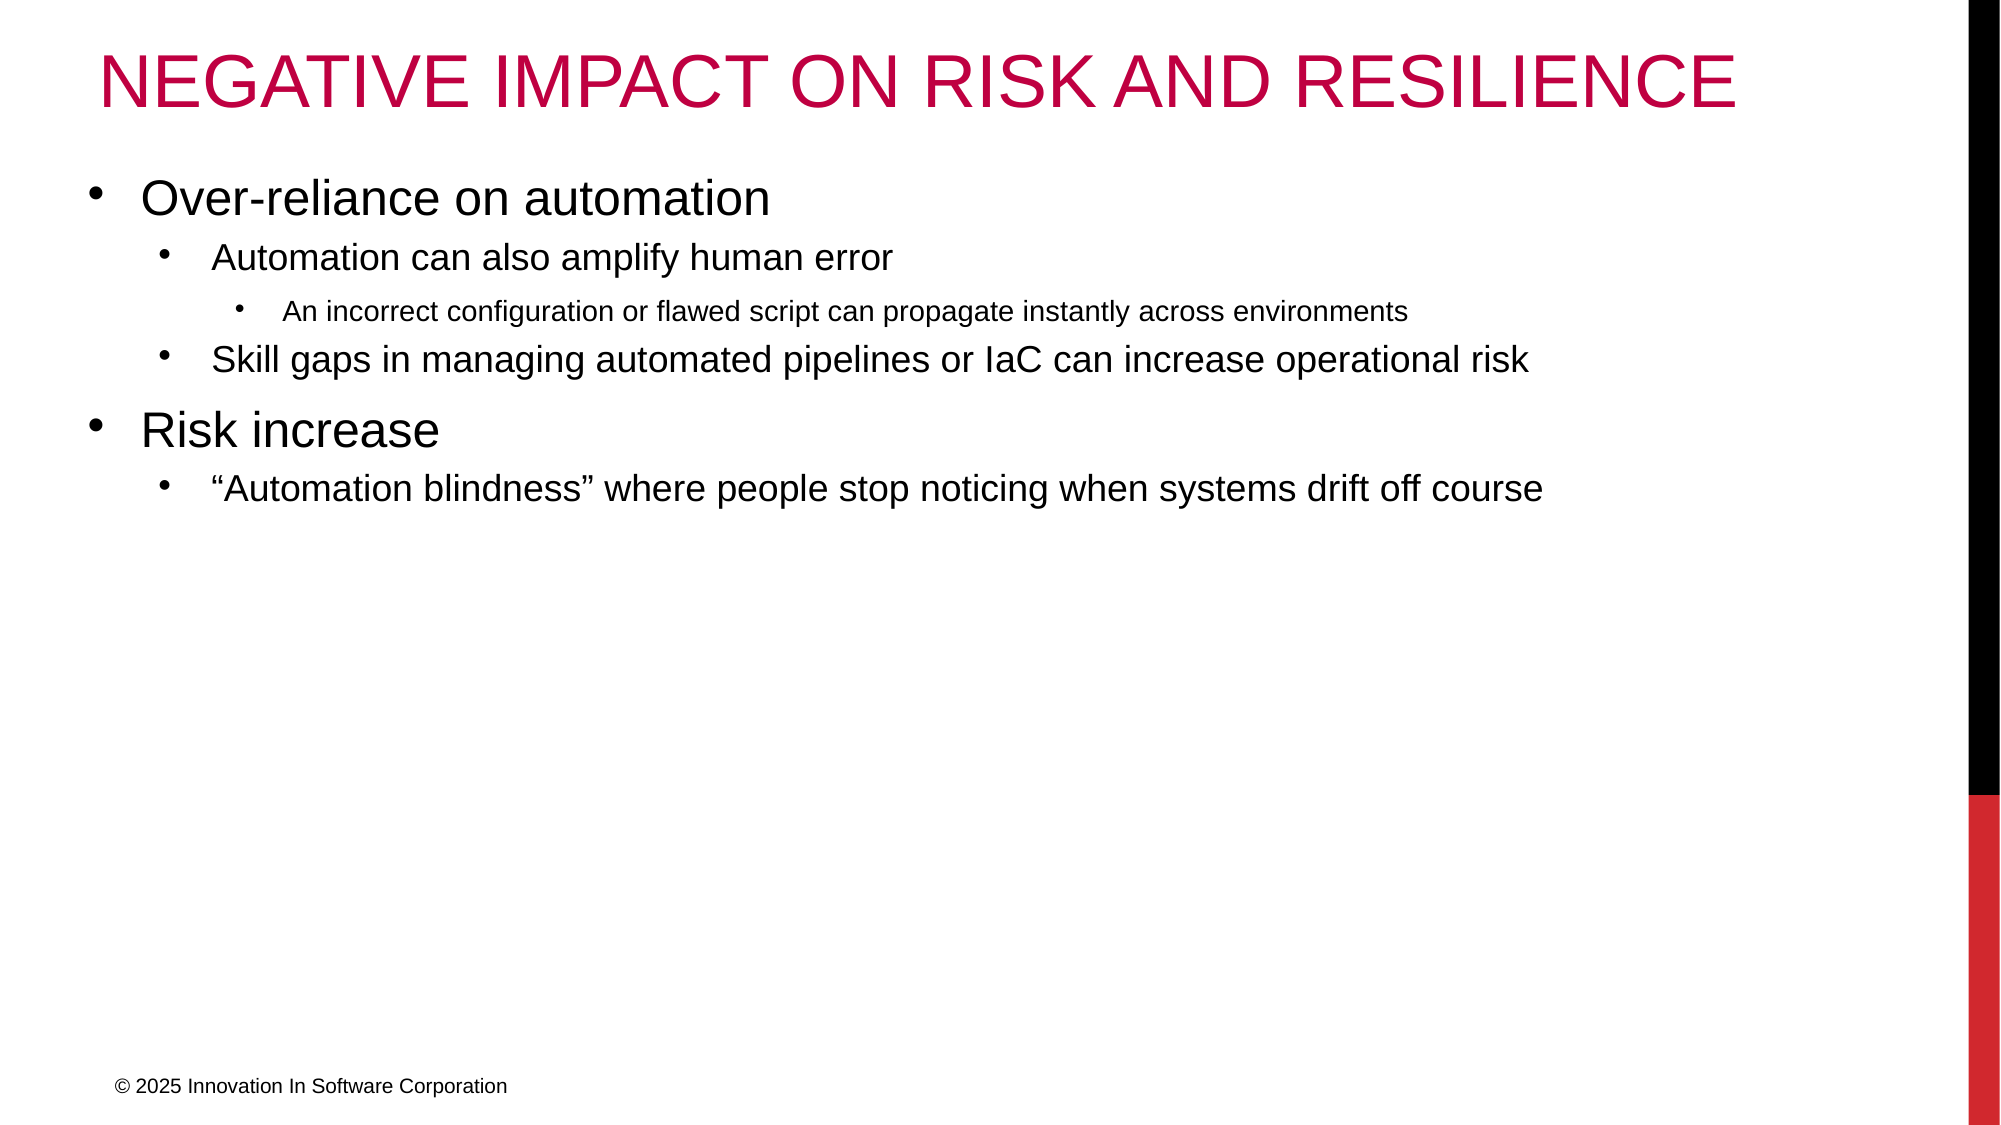

# negative Impact on Risk and Resilience
Over-reliance on automation
Automation can also amplify human error
An incorrect configuration or flawed script can propagate instantly across environments
Skill gaps in managing automated pipelines or IaC can increase operational risk
Risk increase
“Automation blindness” where people stop noticing when systems drift off course
© 2025 Innovation In Software Corporation